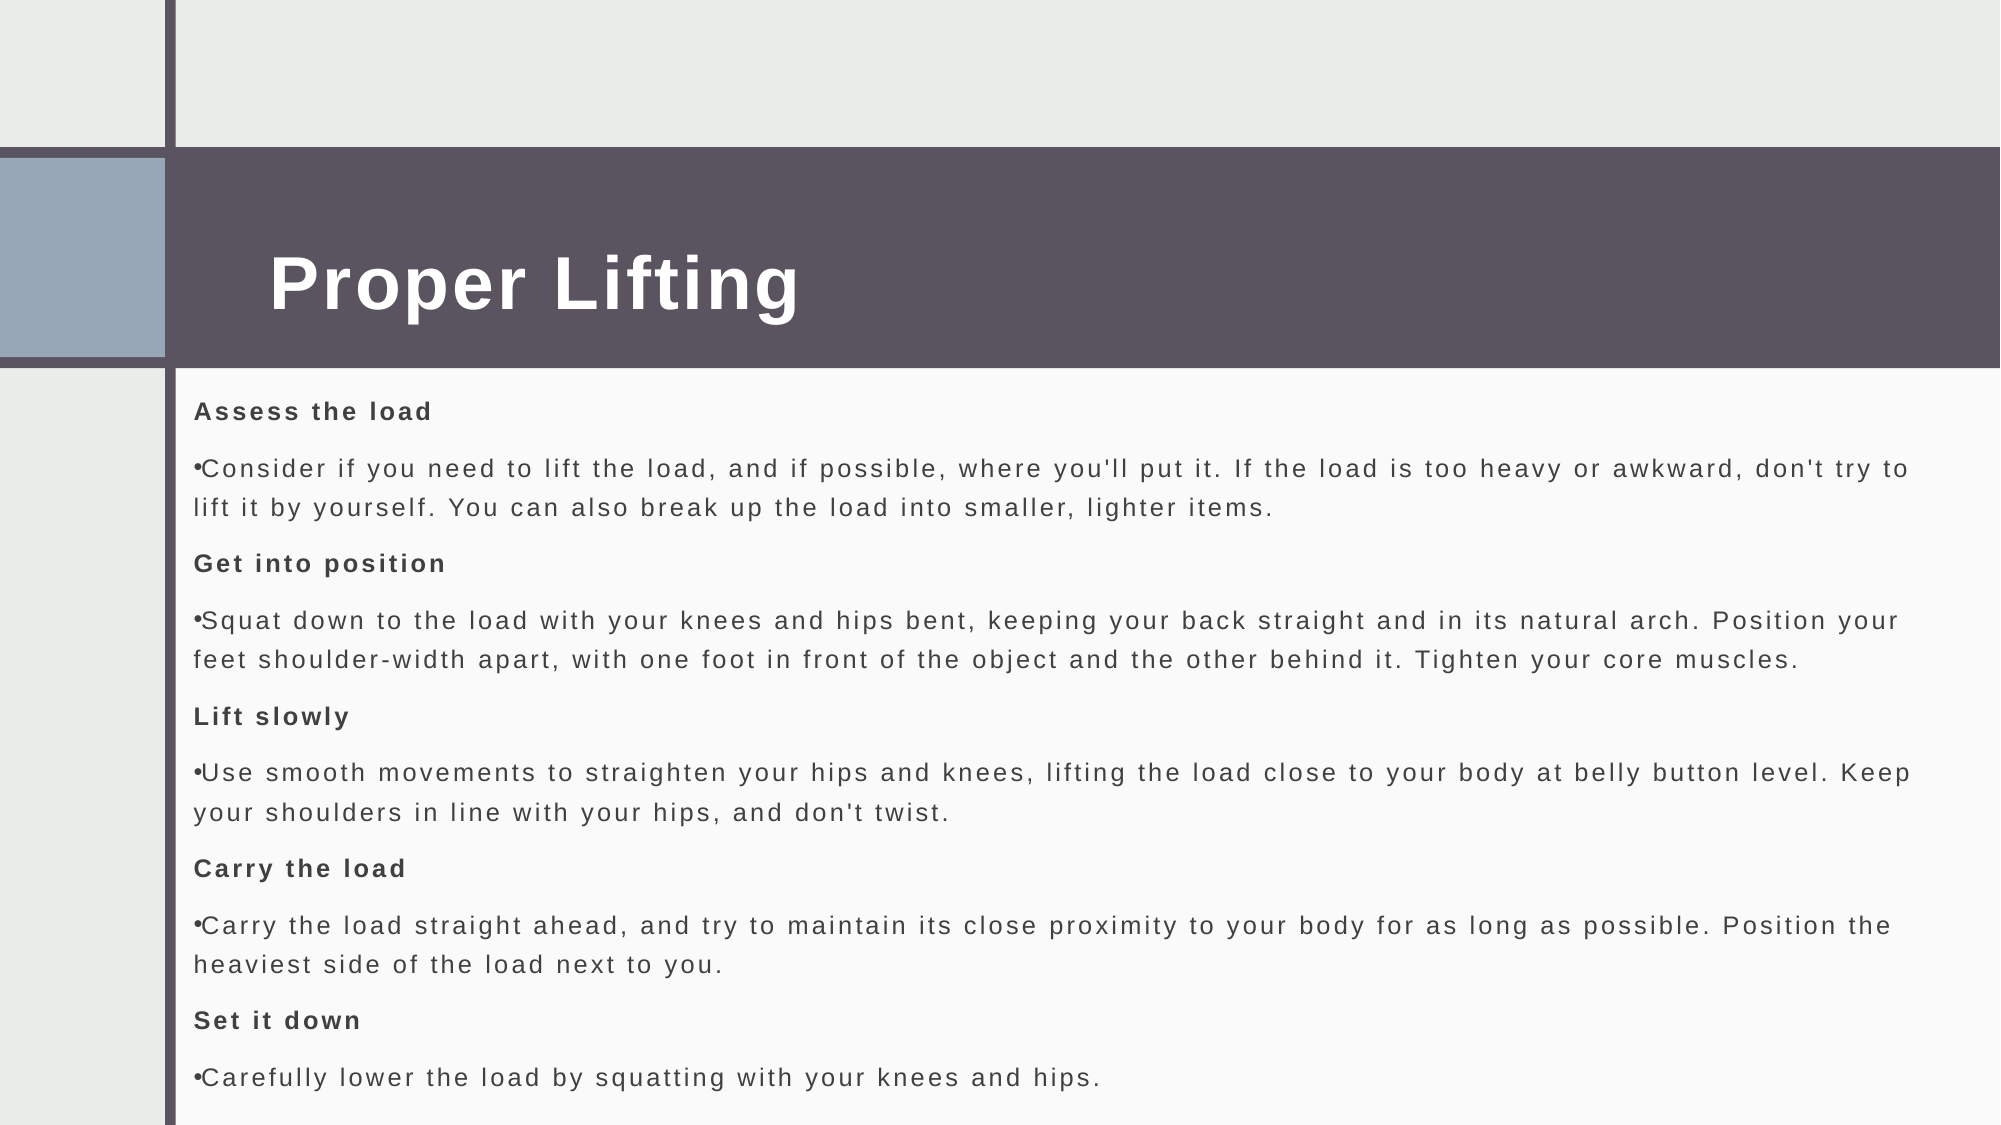

# Proper Lifting

Assess the load
Consider if you need to lift the load, and if possible, where you'll put it. If the load is too heavy or awkward, don't try to lift it by yourself. You can also break up the load into smaller, lighter items.
Get into position
Squat down to the load with your knees and hips bent, keeping your back straight and in its natural arch. Position your feet shoulder-width apart, with one foot in front of the object and the other behind it. Tighten your core muscles.
Lift slowly
Use smooth movements to straighten your hips and knees, lifting the load close to your body at belly button level. Keep your shoulders in line with your hips, and don't twist.
Carry the load
Carry the load straight ahead, and try to maintain its close proximity to your body for as long as possible. Position the heaviest side of the load next to you.
Set it down
Carefully lower the load by squatting with your knees and hips.